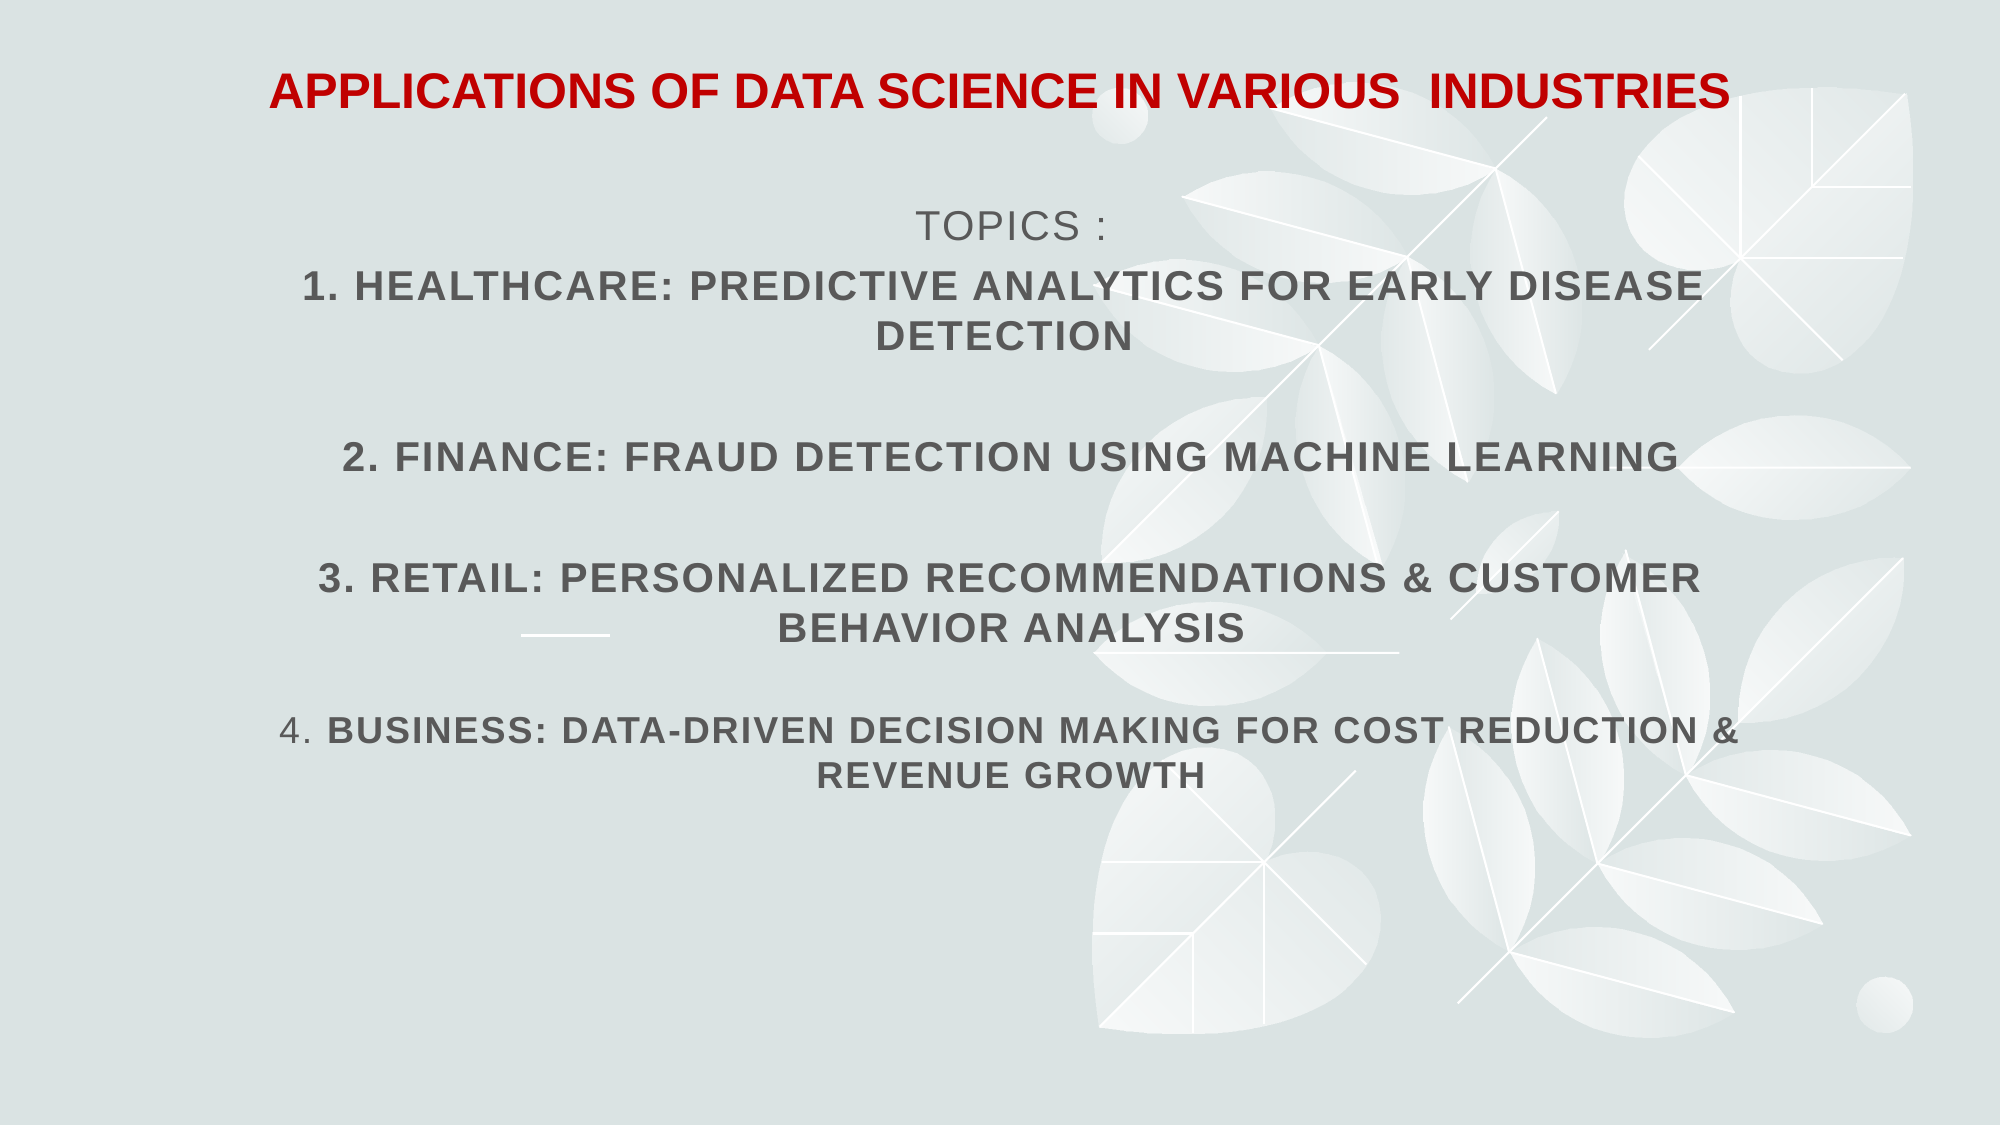

# Applications of Data Science in Various  Industries
Topics :
1. Healthcare: Predictive Analytics for Early Disease  Detection

2. Finance: Fraud Detection Using Machine Learning

3. Retail: Personalized Recommendations & Customer Behavior Analysis
4. Business: Data-Driven Decision Making for Cost Reduction & Revenue Growth